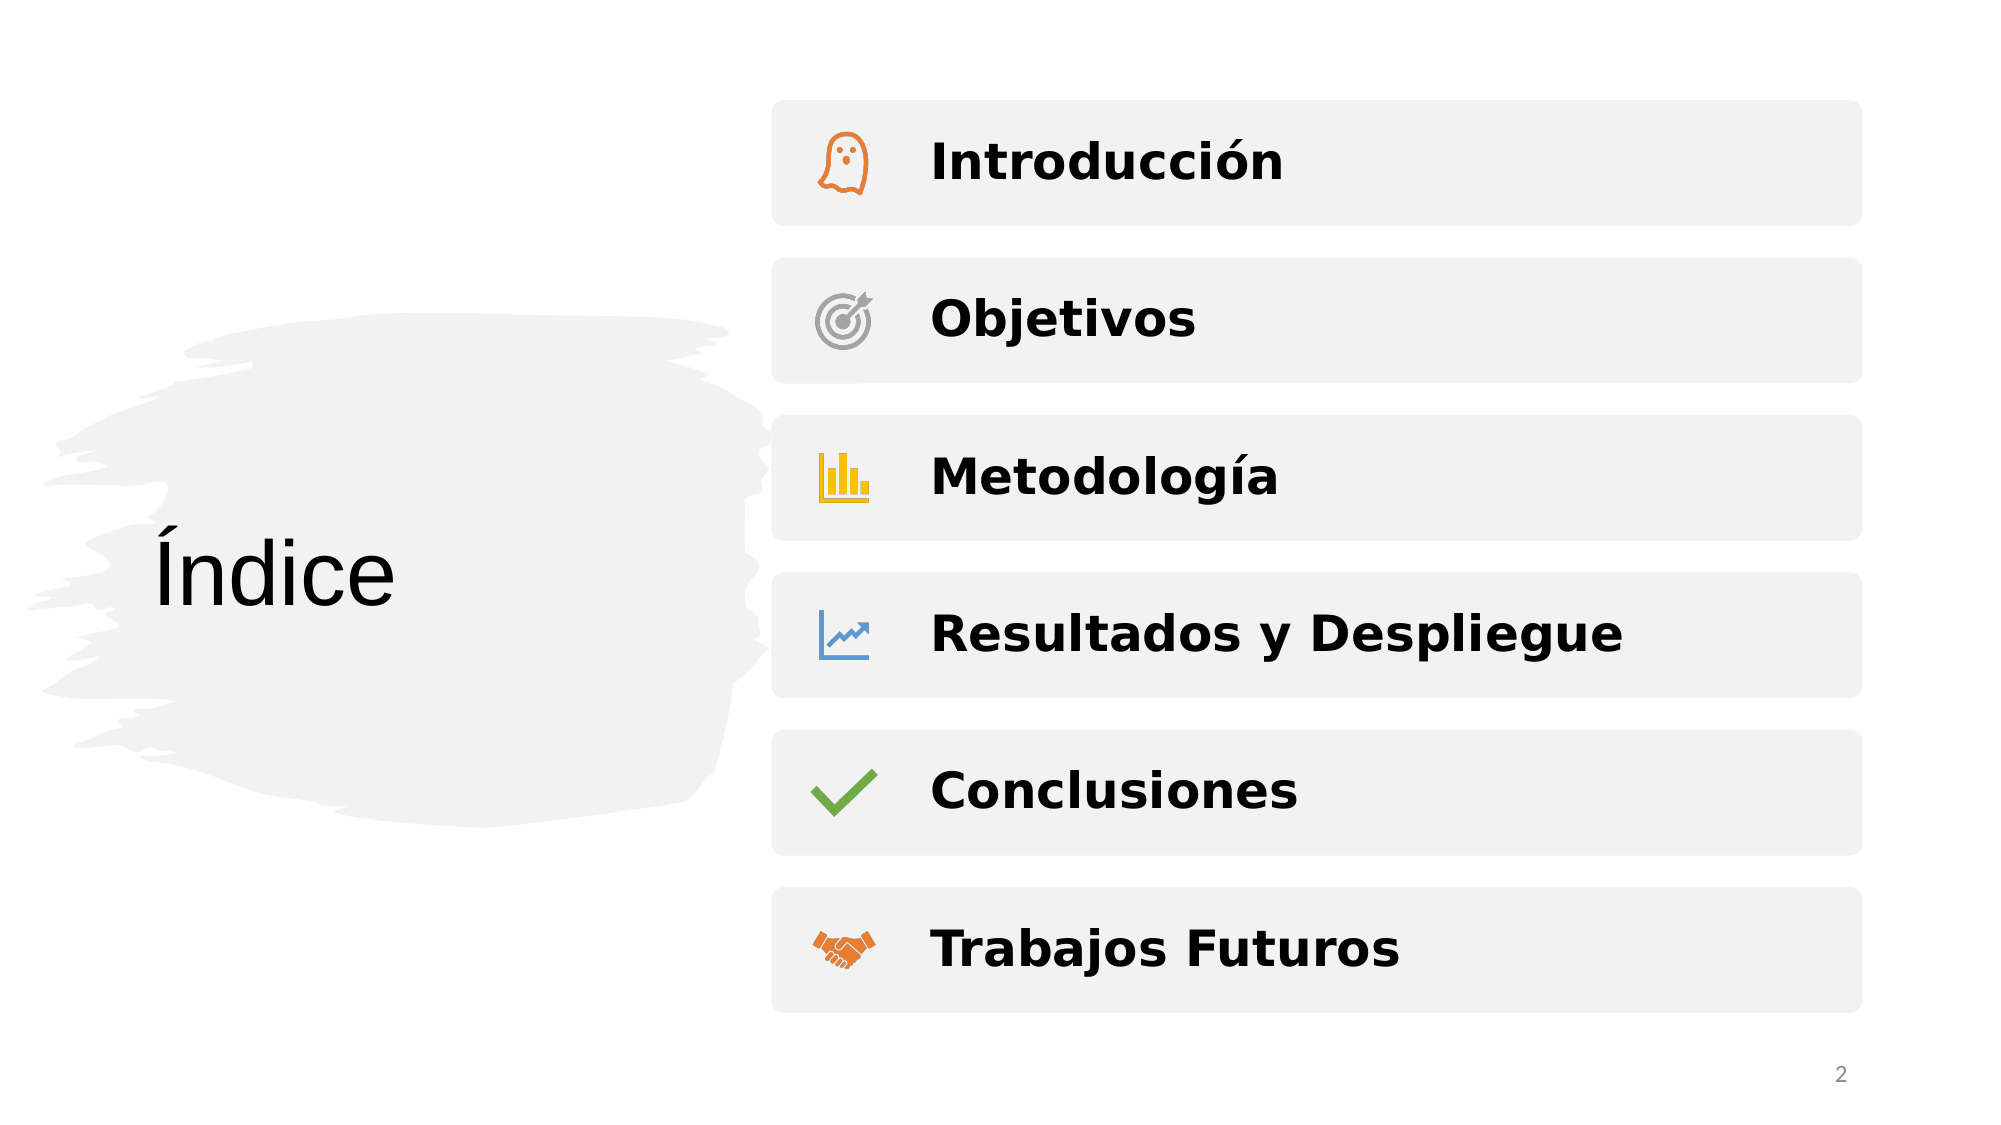

Introducción
Objetivos
Metodología
Resultados y Despliegue
Conclusiones
Trabajos Futuros
# Índice

2